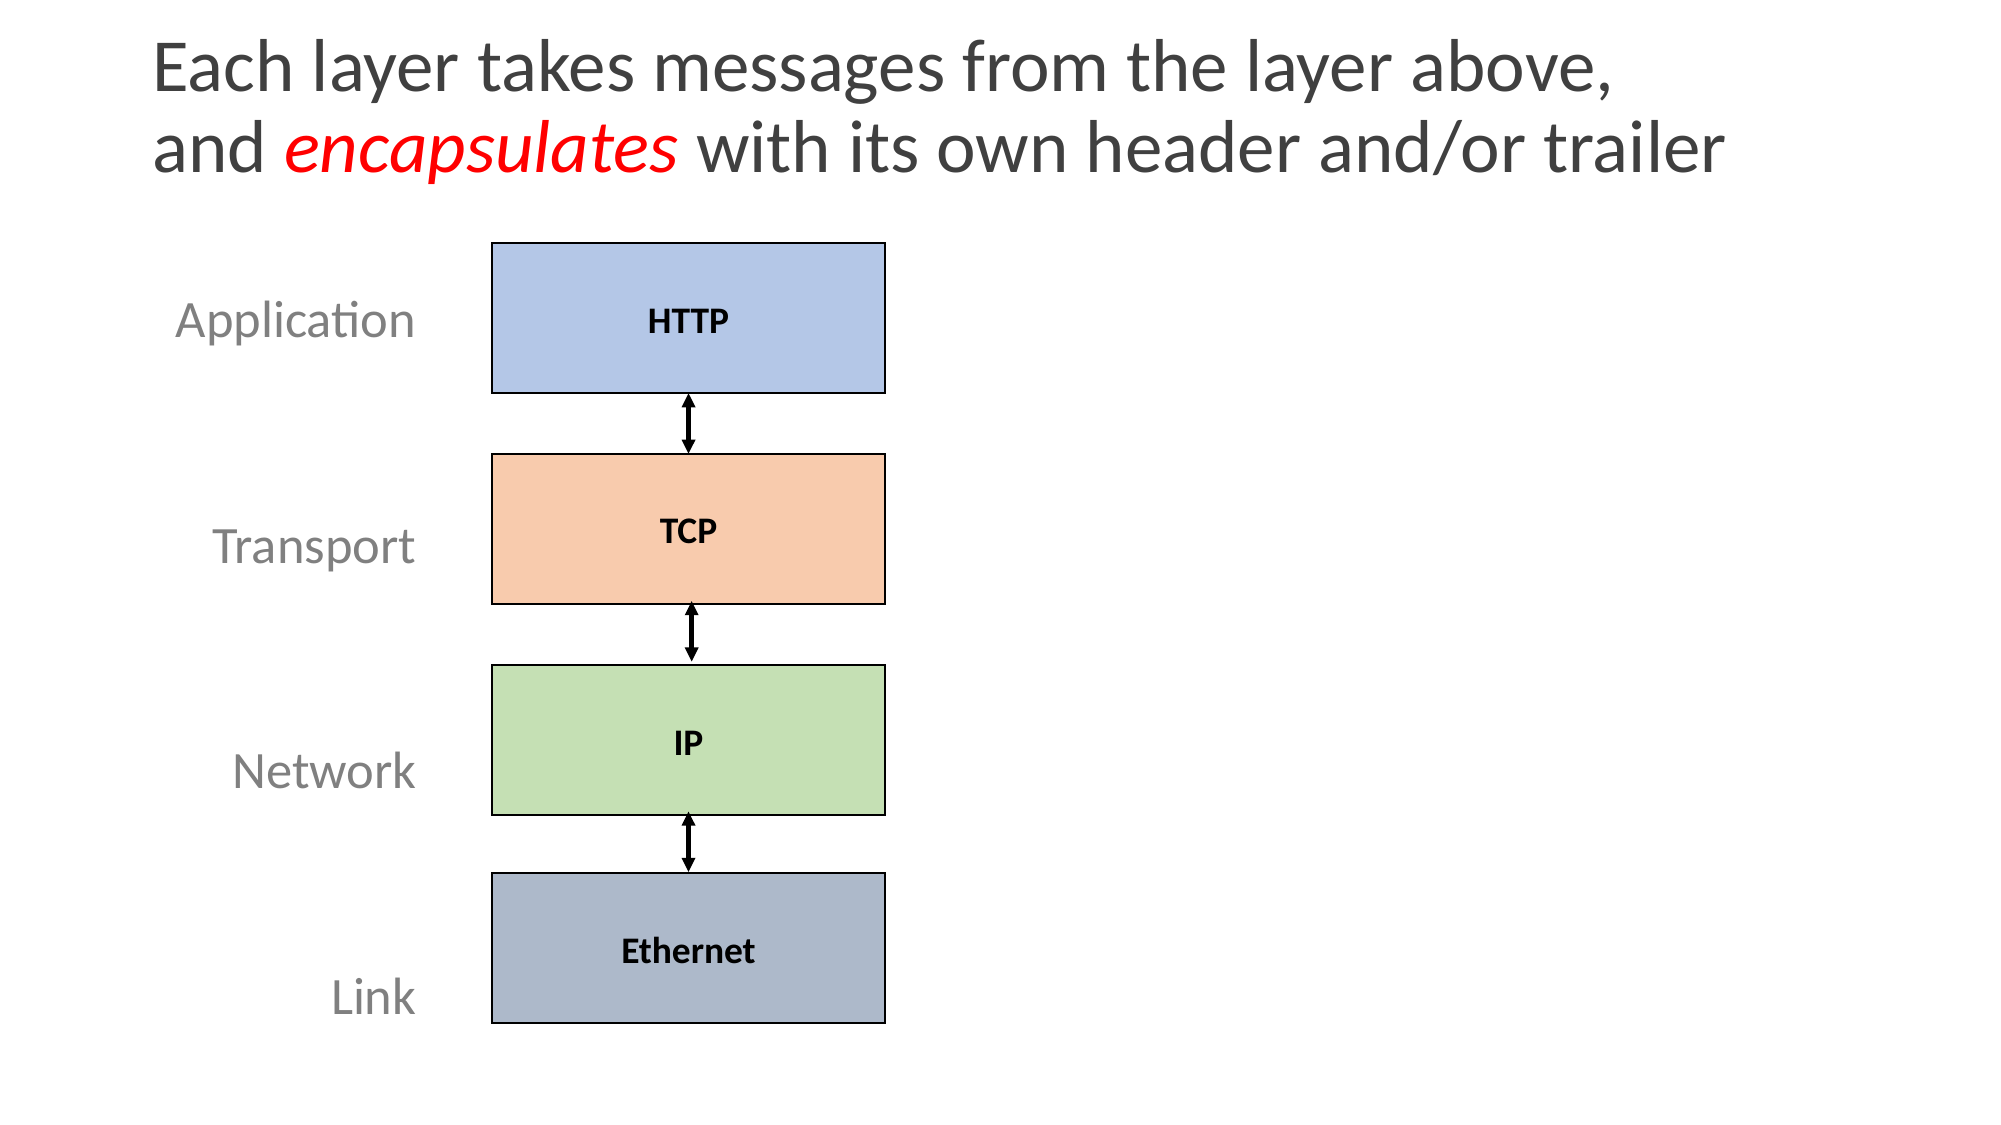

# Each layer takes messages from the layer above, and encapsulates with its own header and/or trailer
HTTP
Application

Transport

Network

Link
TCP
IP
Ethernet